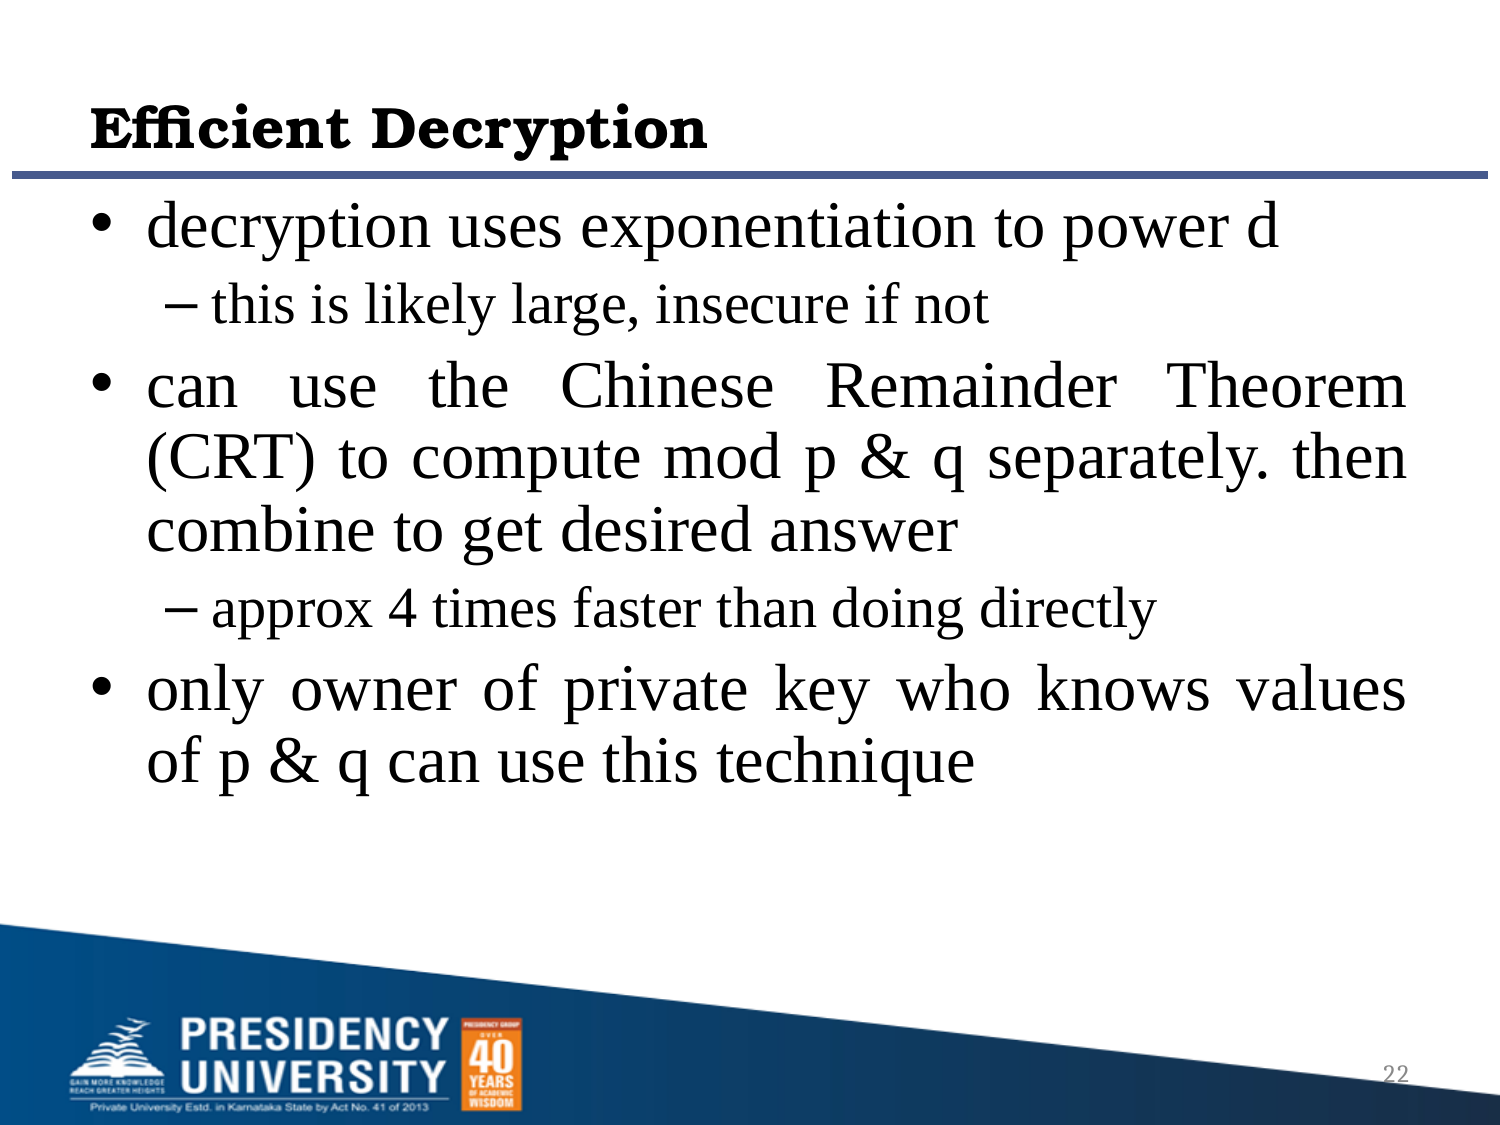

# Efficient Decryption
decryption uses exponentiation to power d
this is likely large, insecure if not
can use the Chinese Remainder Theorem (CRT) to compute mod p & q separately. then combine to get desired answer
approx 4 times faster than doing directly
only owner of private key who knows values of p & q can use this technique

22